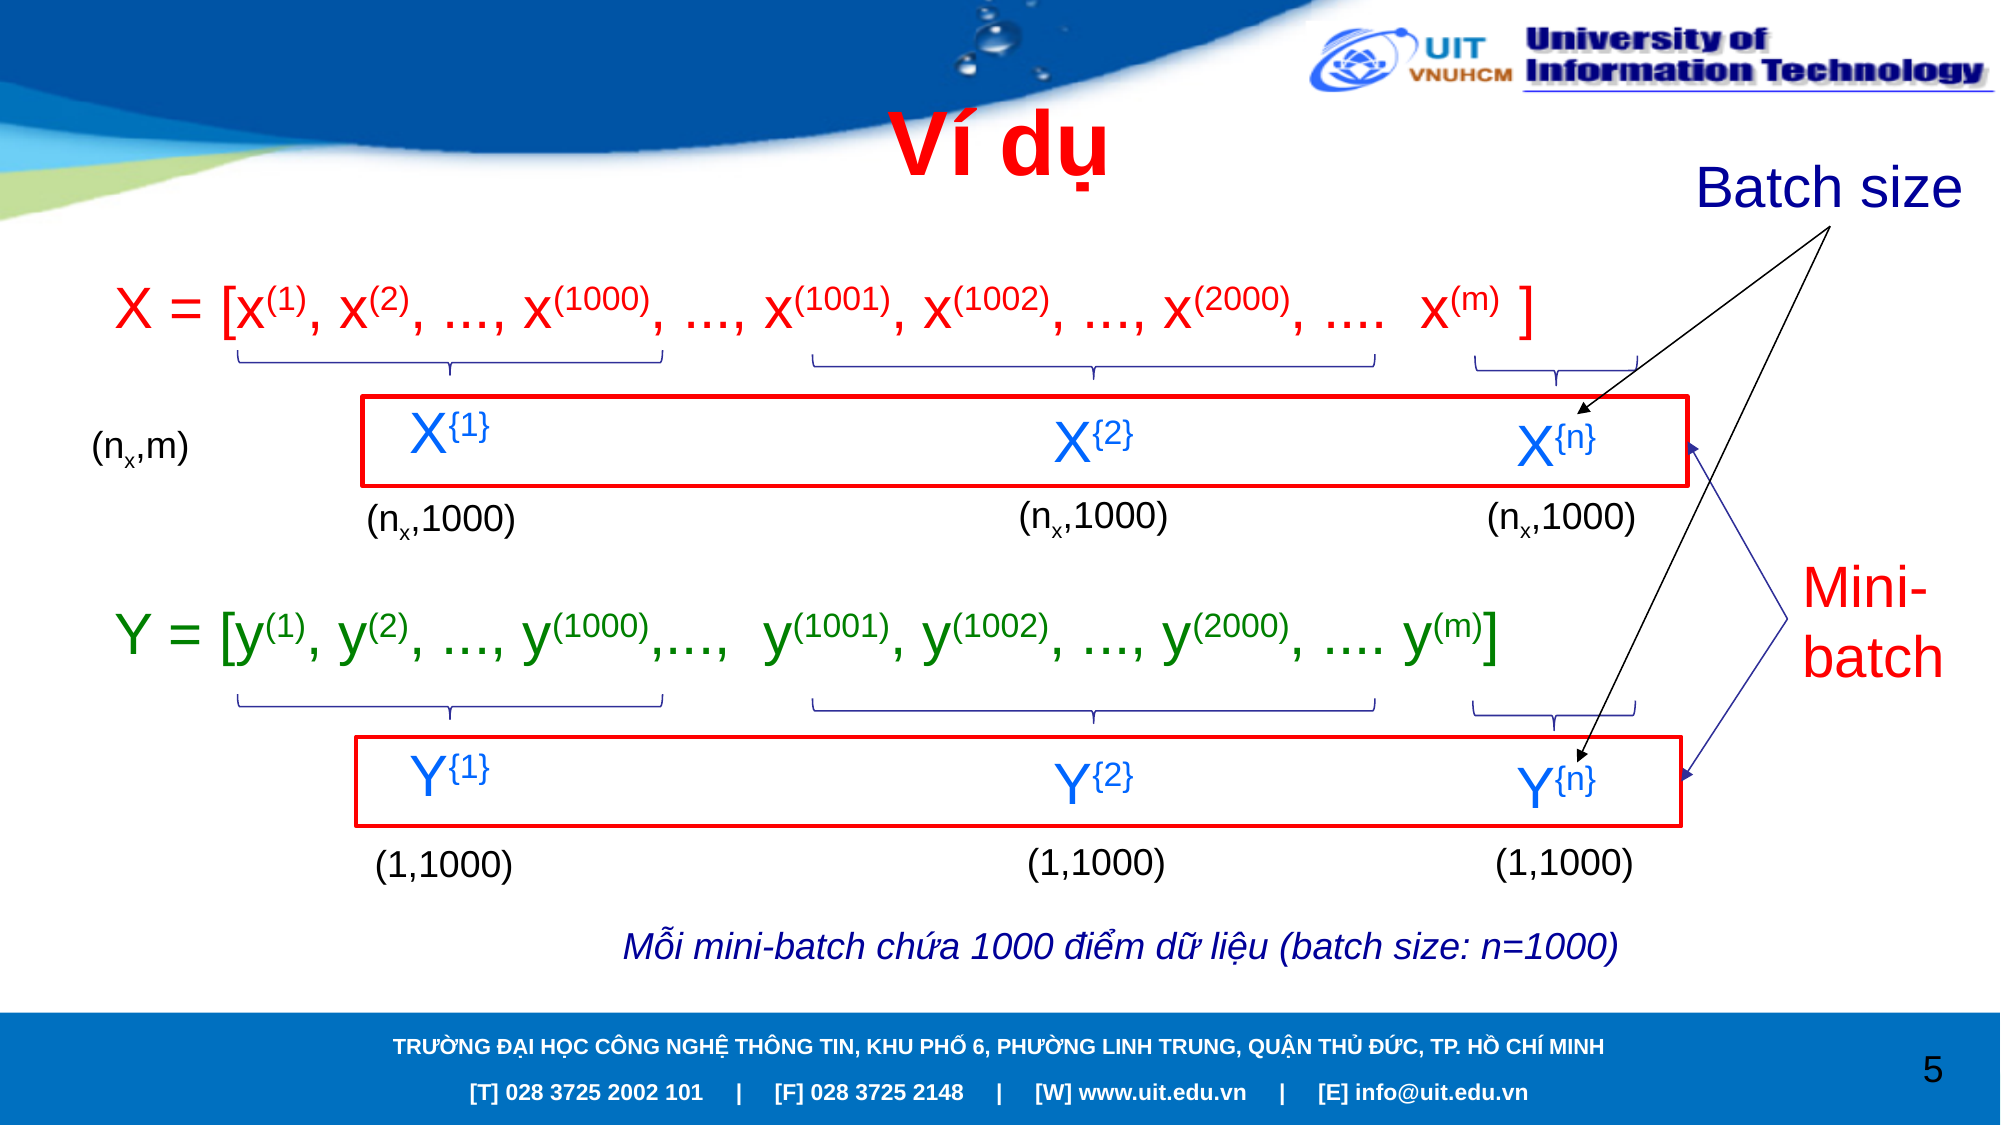

# Ví dụ

Batch size

X = [x(1), x(2), ..., x(1000), ..., x(1001), x(1002), ..., x(2000), ....  x(m)  ]

Y = [y(1), y(2), ..., y(1000),...,  y(1001), y(1002), ..., y(2000), .... y(m)]

X{1}

X{2}
X{n}
(nx,m)

(nx,1000)
(nx,1000)
(nx,1000)

Mini-batch

Y{1}

Y{2}
Y{n}
(1,1000)
(1,1000)
(1,1000)
Mỗi mini-batch chứa 1000 điểm dữ liệu (batch size: n=1000)